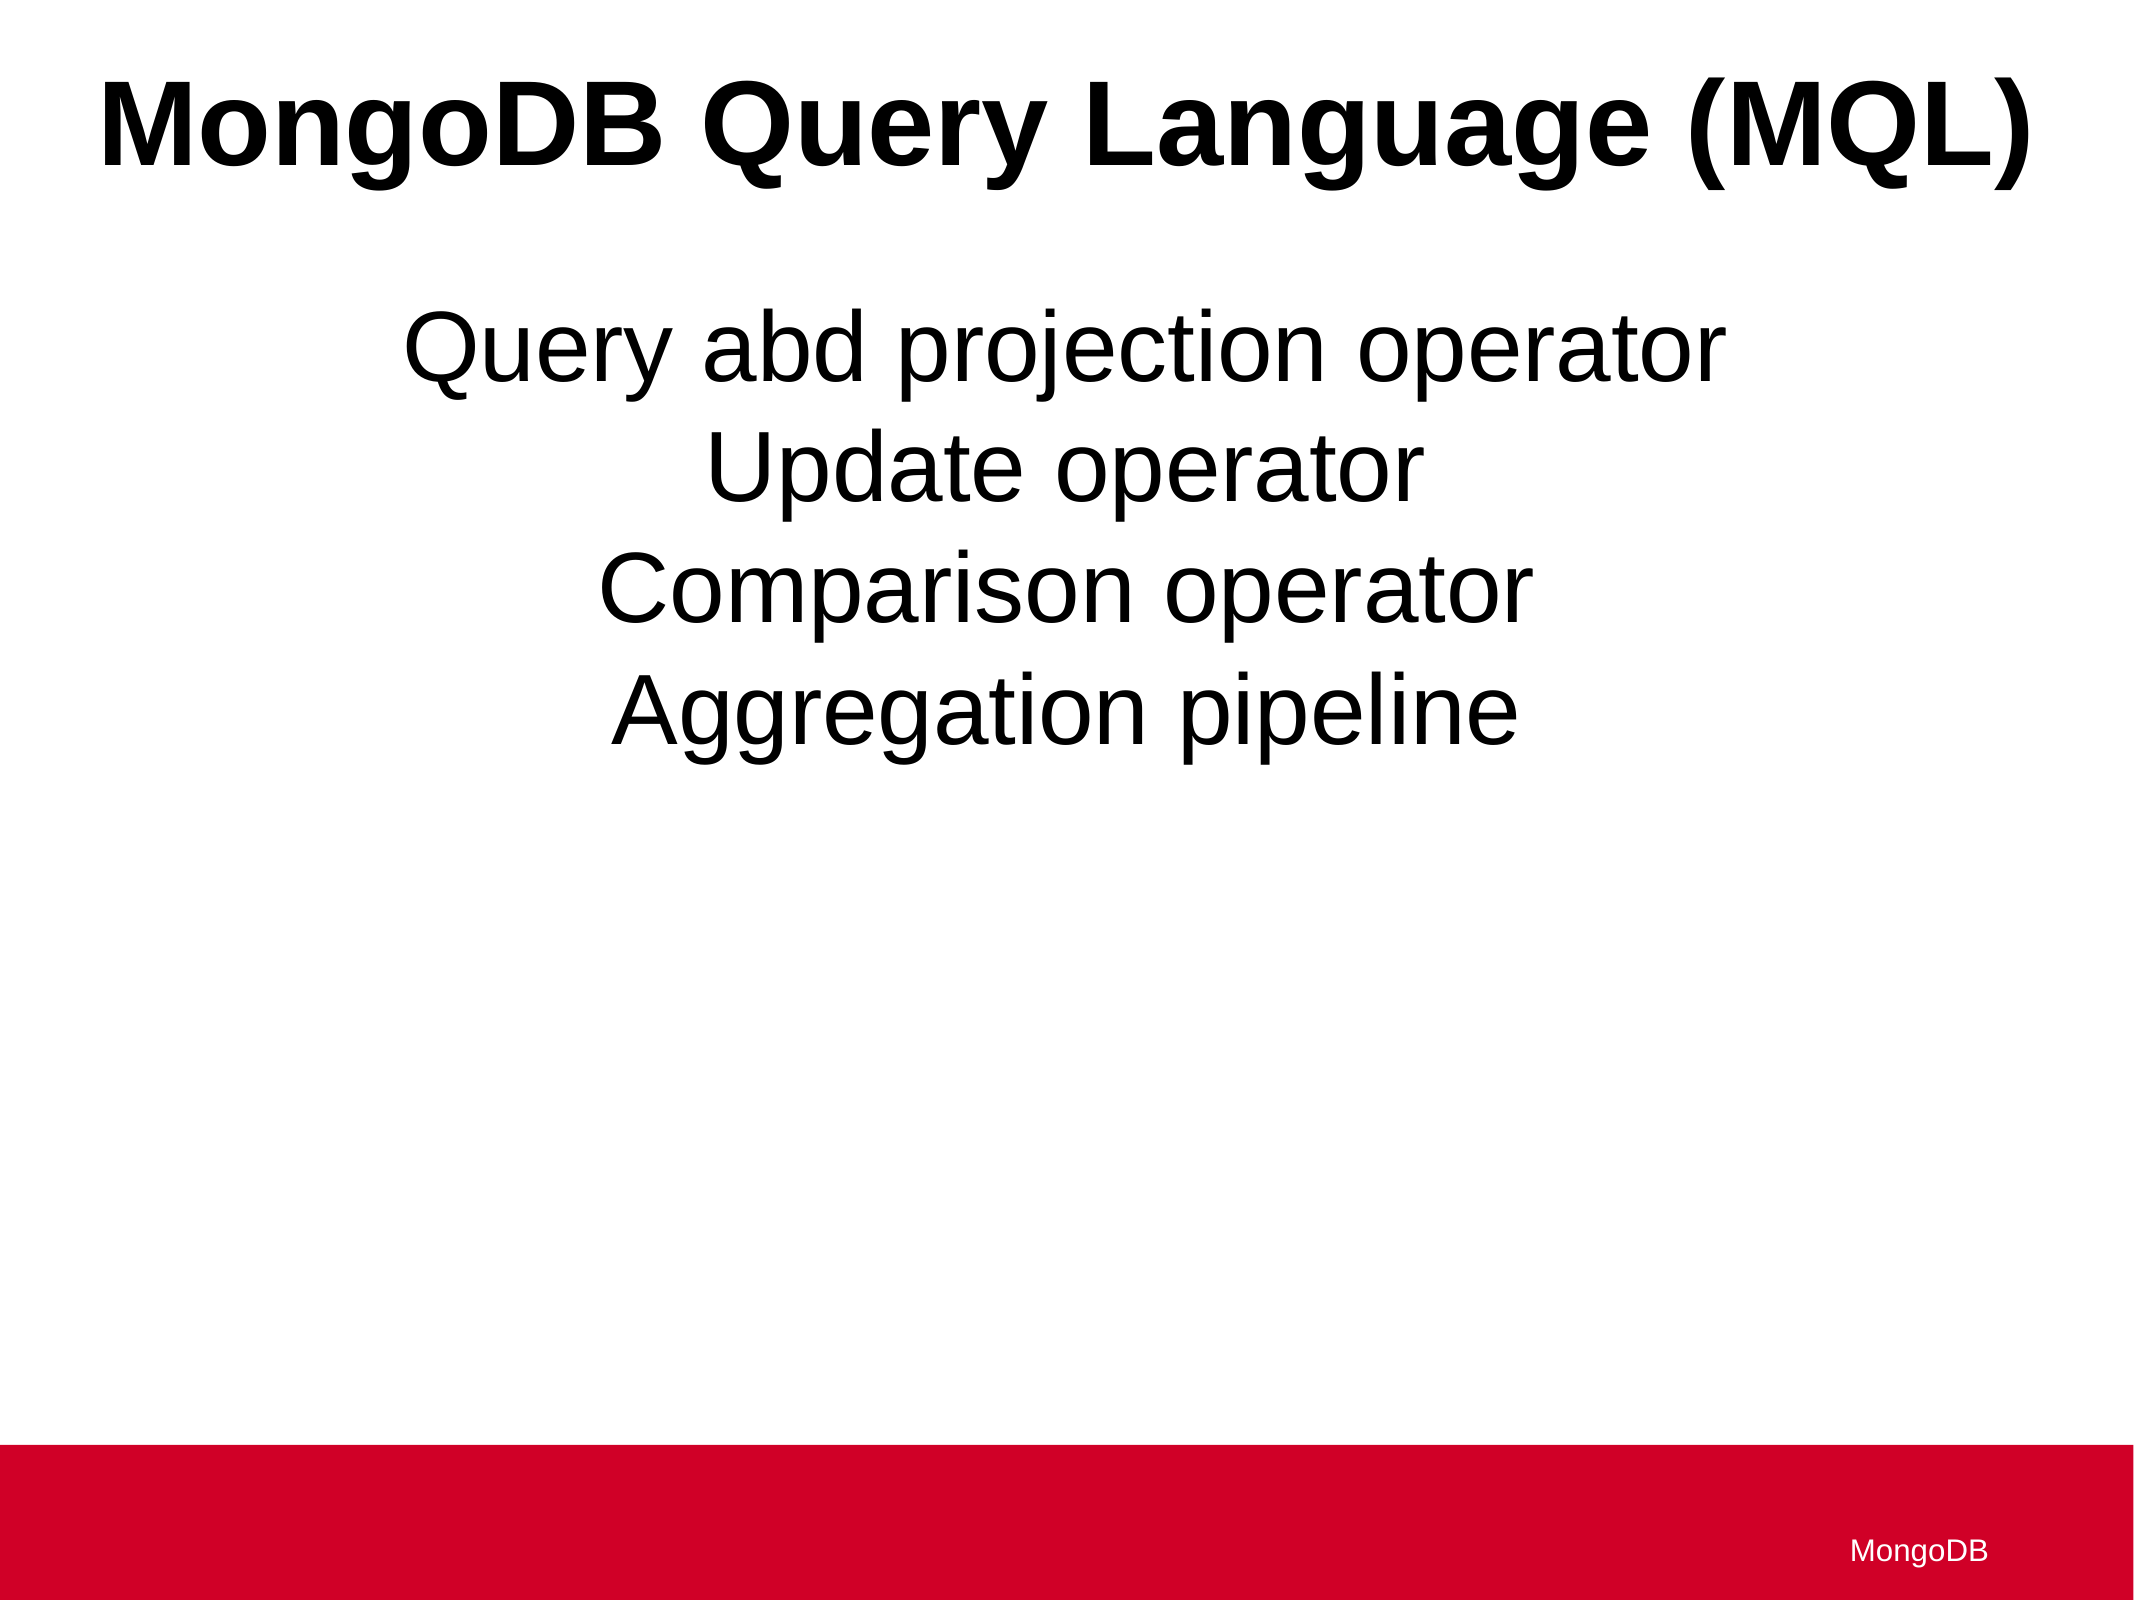

MongoDB Query Language (MQL)
Query abd projection operator
Update operator
Comparison operator
Aggregation pipeline
36